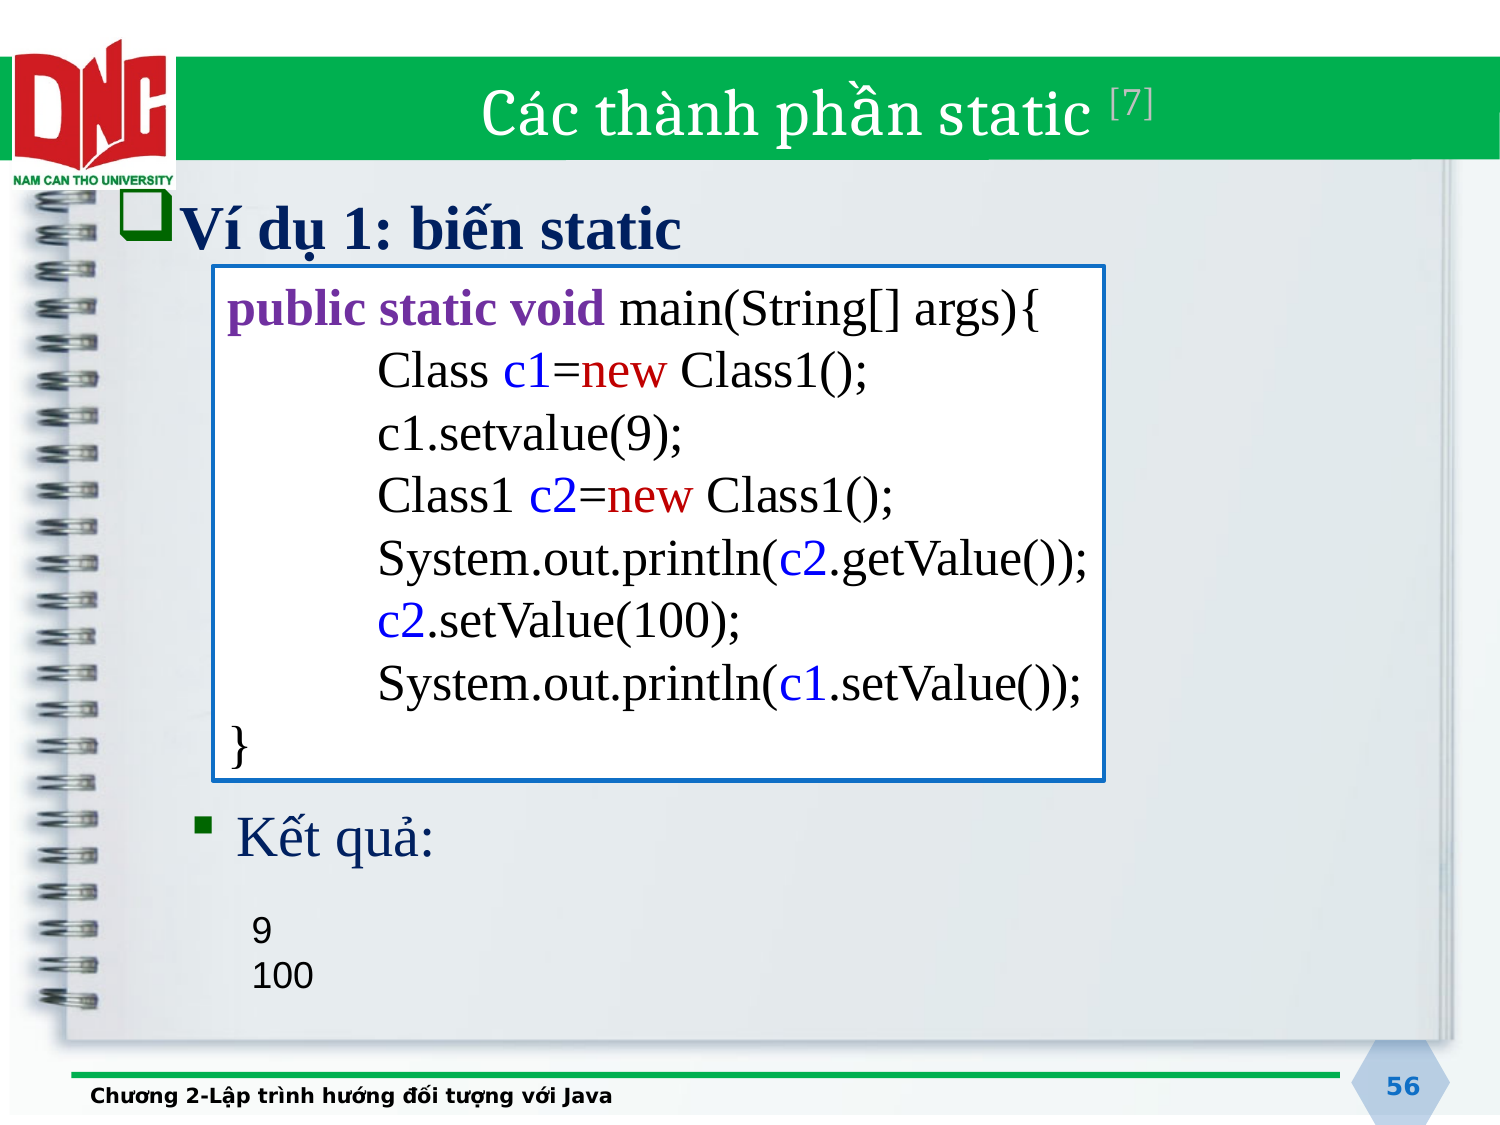

# Các thành phần static [7]
Ví dụ 1: biến static

Kết quả:

public static void main(String[] args){
	Class c1=new Class1();
	c1.setvalue(9);
	Class1 c2=new Class1();
	System.out.println(c2.getValue());
	c2.setValue(100);
	System.out.println(c1.setValue());
}
9
100
56
Chương 2-Lập trình hướng đối tượng với Java